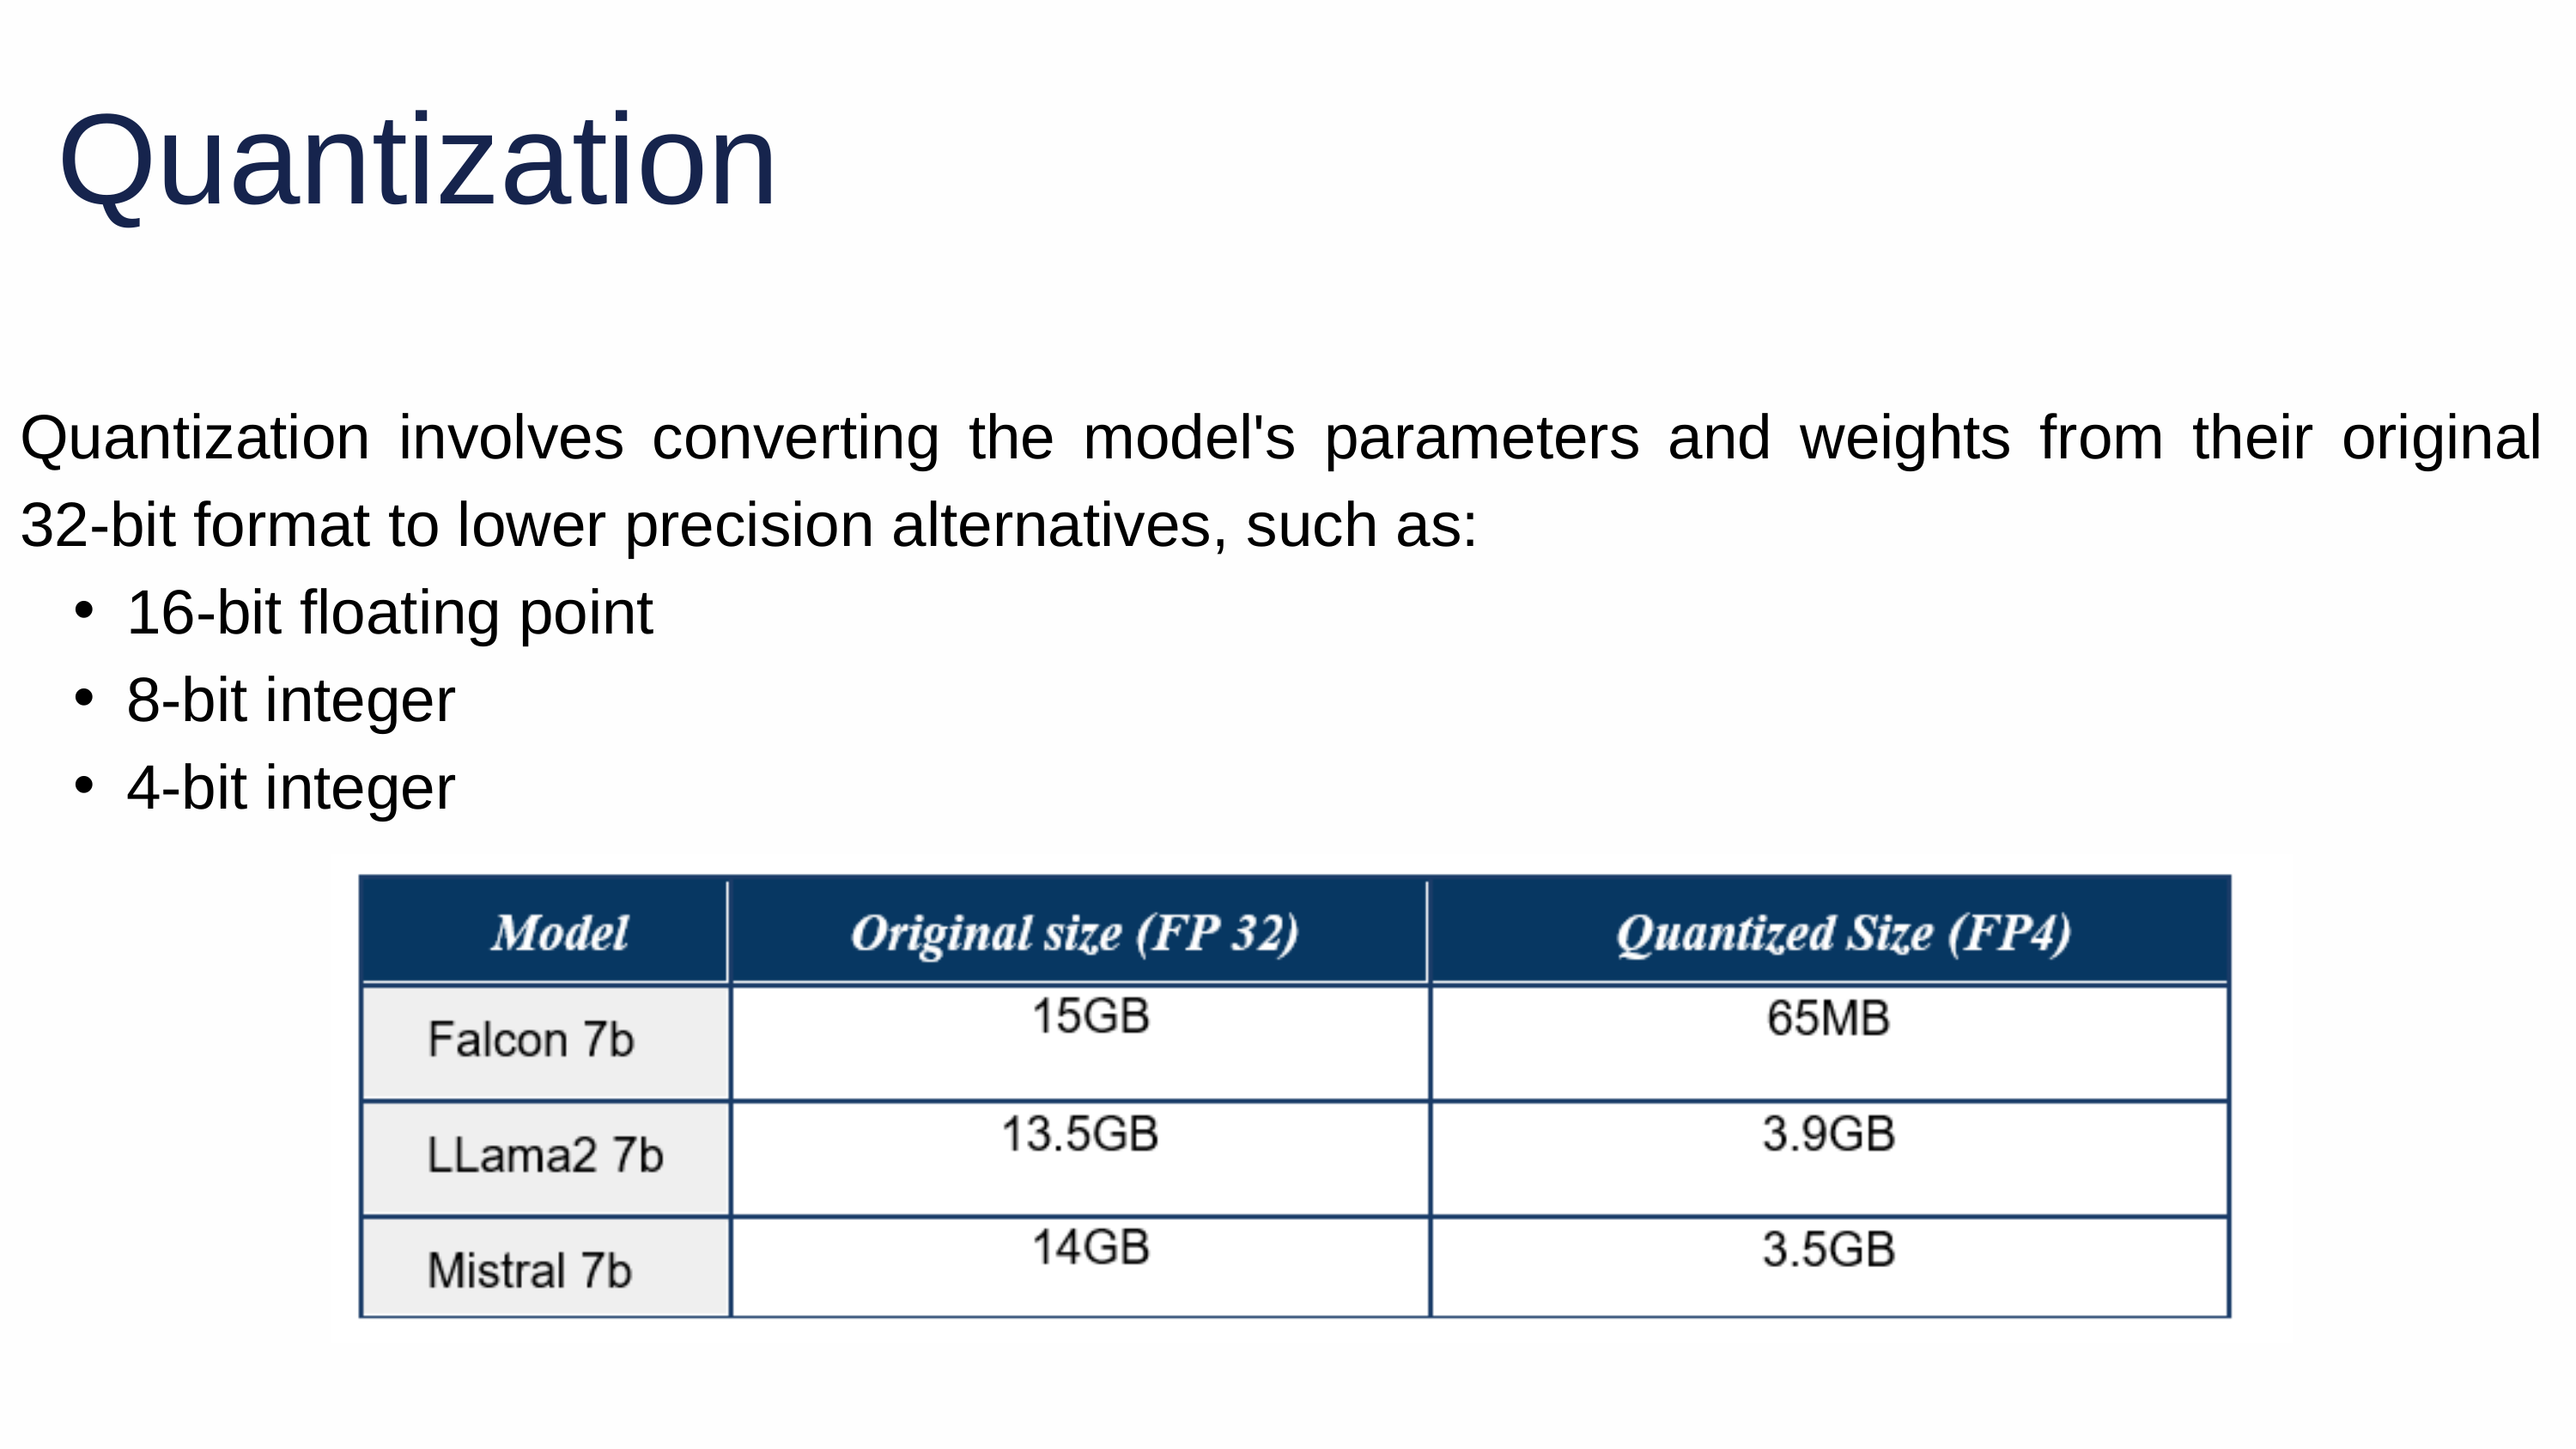

Quantization

Quantization involves converting the model's parameters and weights from their original 32-bit format to lower precision alternatives, such as:
16-bit floating point
8-bit integer
4-bit integer